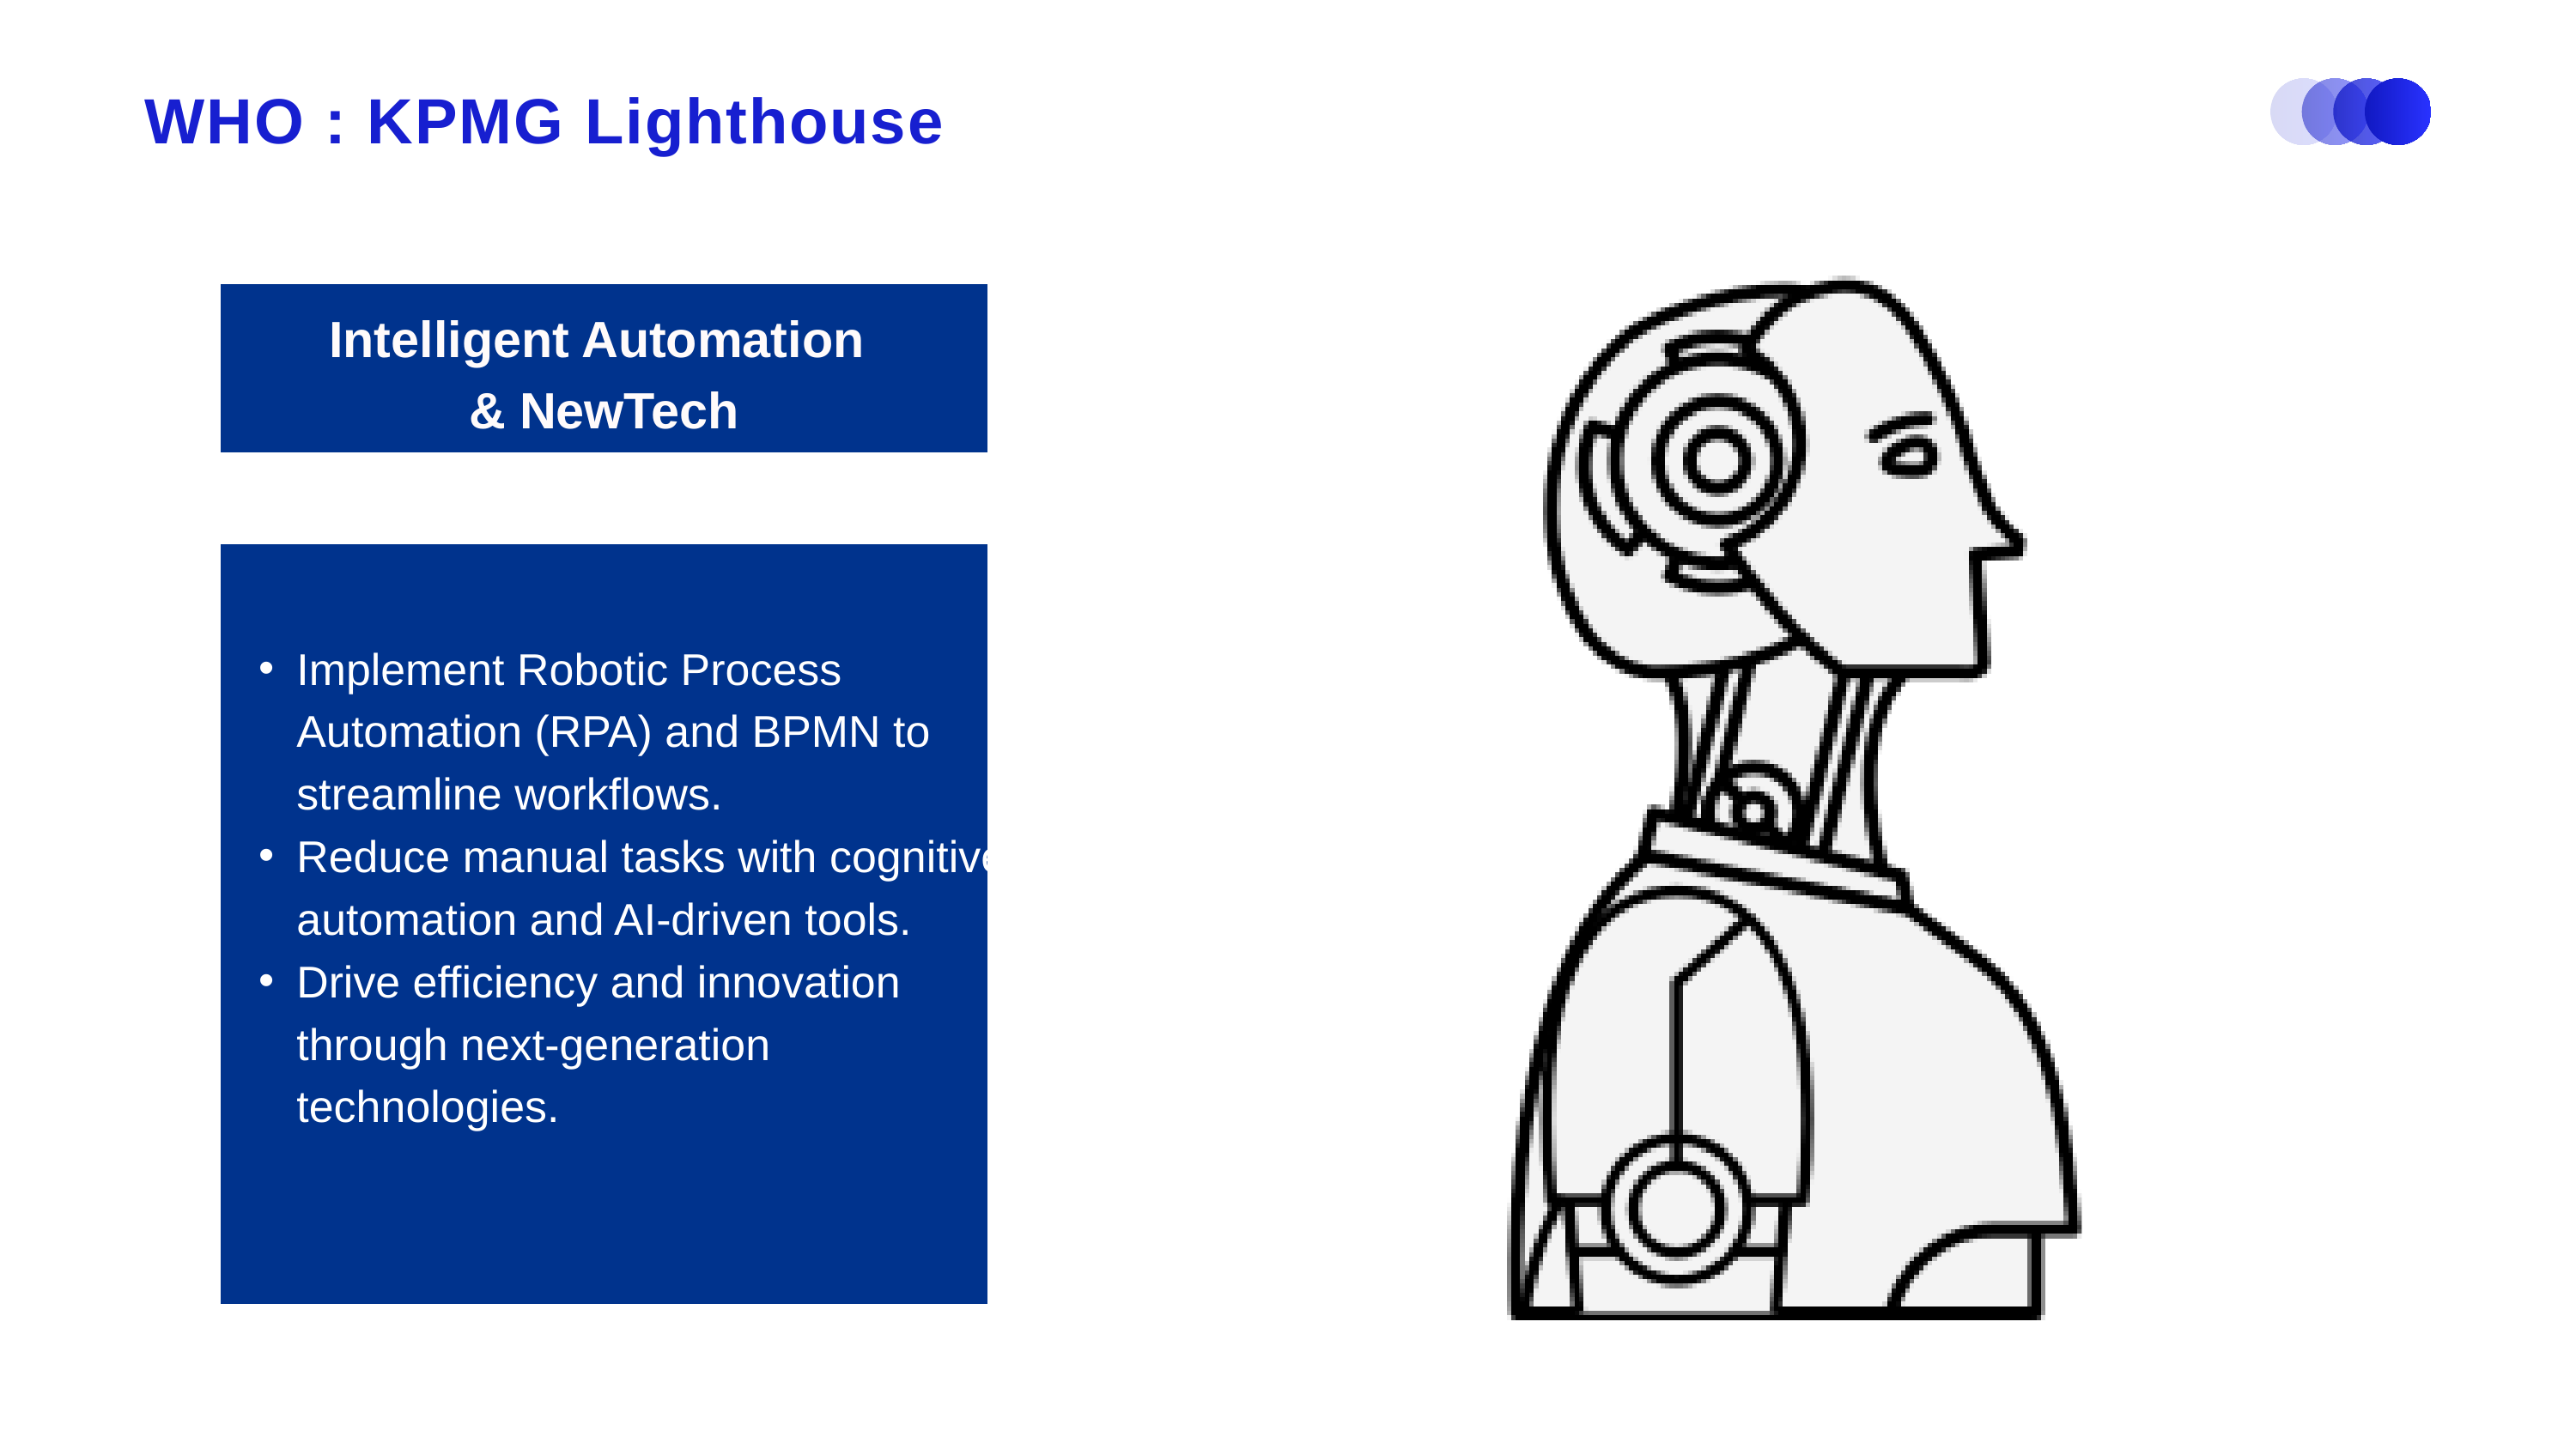

WHO : KPMG Lighthouse

Intelligent Automation
& NewTech

Implement Robotic Process Automation (RPA) and BPMN to streamline workflows.
Reduce manual tasks with cognitive automation and AI-driven tools.
Drive efficiency and innovation through next-generation technologies.